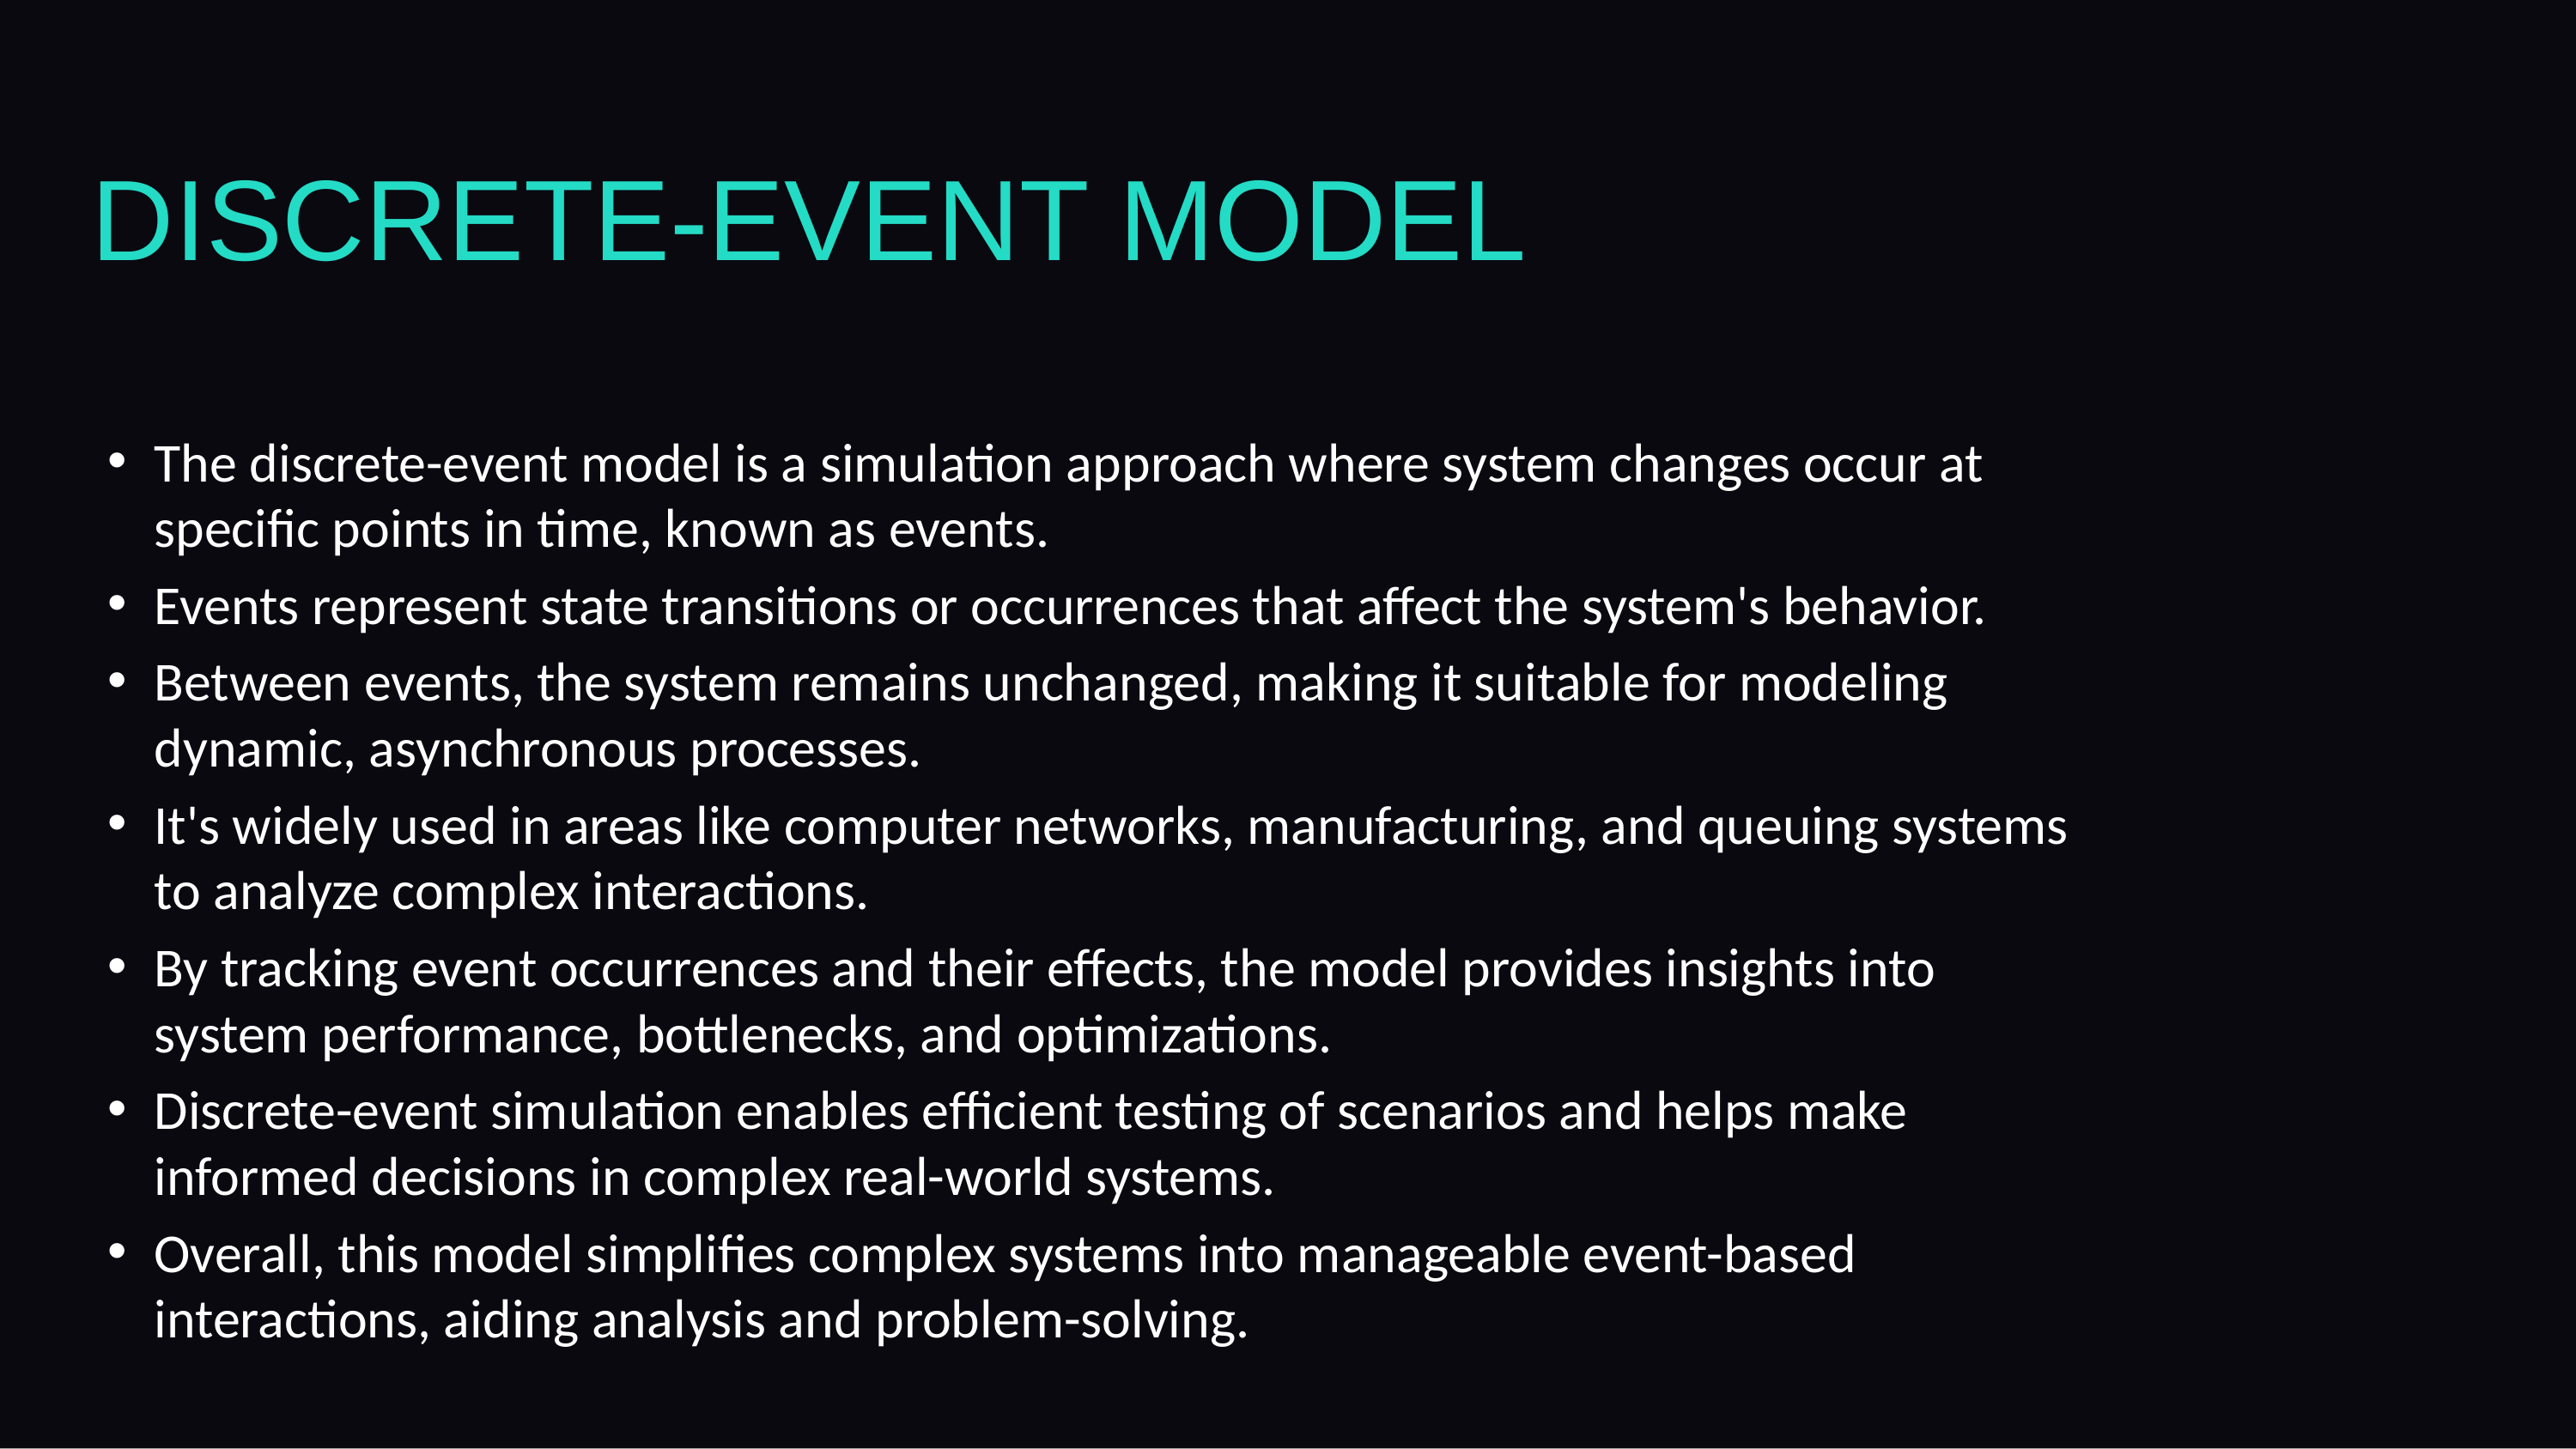

DISCRETE-EVENT MODEL
The discrete-event model is a simulation approach where system changes occur at specific points in time, known as events.
Events represent state transitions or occurrences that affect the system's behavior.
Between events, the system remains unchanged, making it suitable for modeling dynamic, asynchronous processes.
It's widely used in areas like computer networks, manufacturing, and queuing systems to analyze complex interactions.
By tracking event occurrences and their effects, the model provides insights into system performance, bottlenecks, and optimizations.
Discrete-event simulation enables efficient testing of scenarios and helps make informed decisions in complex real-world systems.
Overall, this model simplifies complex systems into manageable event-based interactions, aiding analysis and problem-solving.